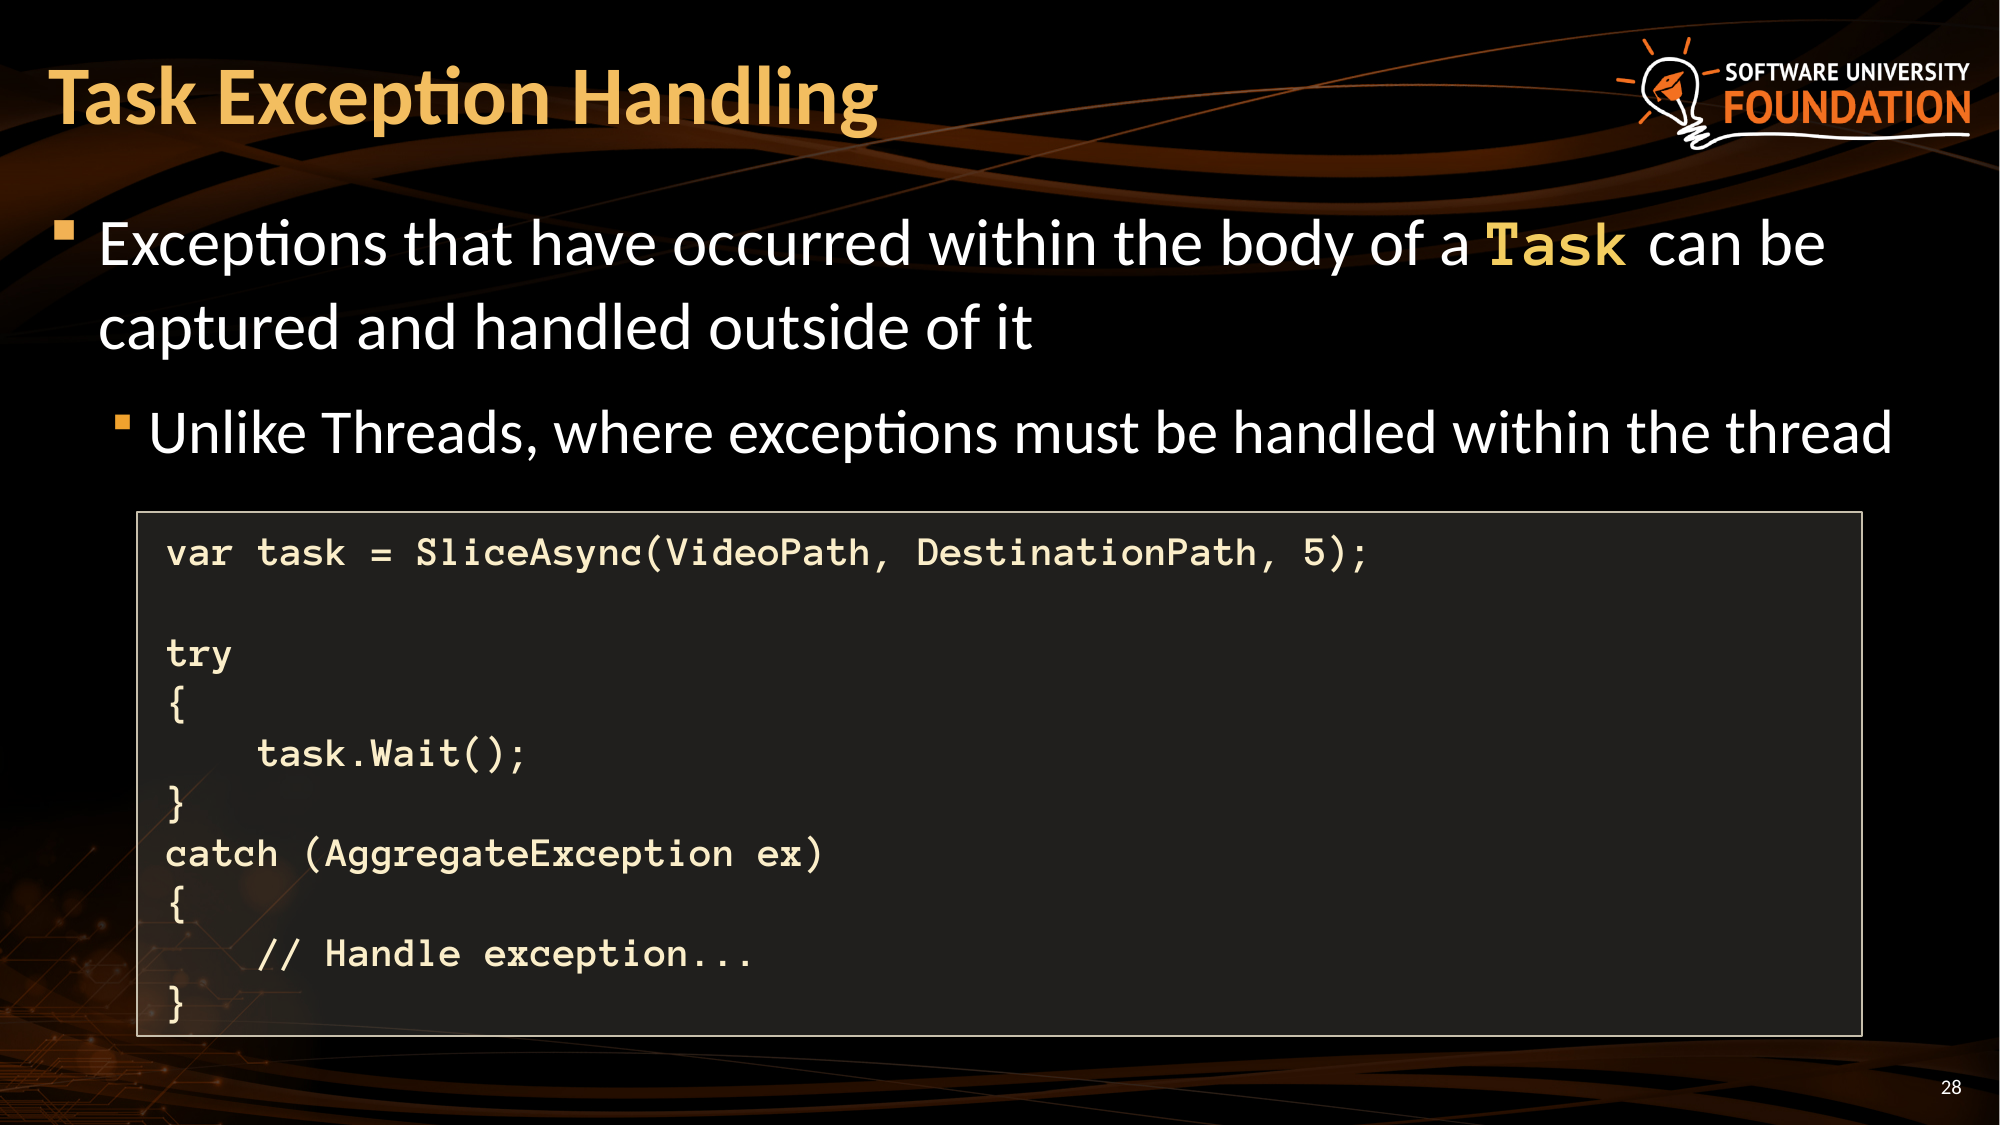

# Task Exception Handling
Exceptions that have occurred within the body of a Task can be captured and handled outside of it
Unlike Threads, where exceptions must be handled within the thread

var task = SliceAsync(VideoPath, DestinationPath, 5);

try
{
    task.Wait();
}
catch (AggregateException ex)
{
    // Handle exception...
}
28